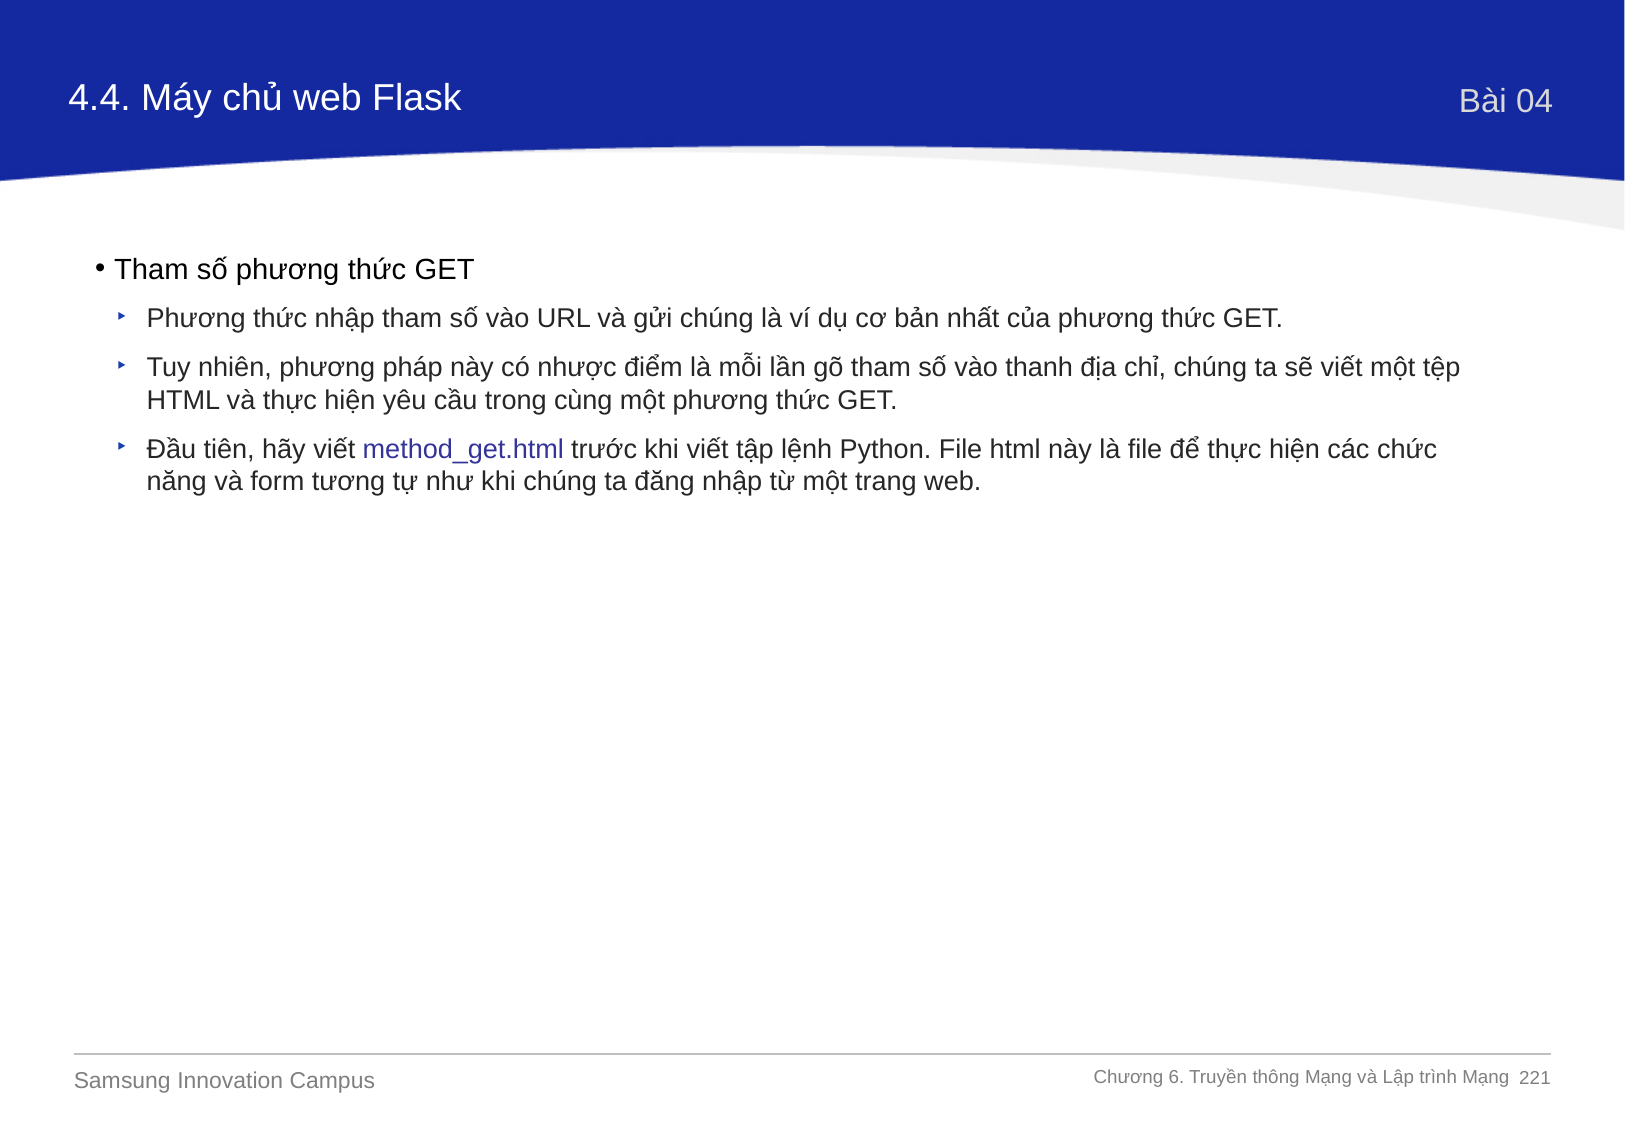

4.4. Máy chủ web Flask
Bài 04
Tham số phương thức GET
Phương thức nhập tham số vào URL và gửi chúng là ví dụ cơ bản nhất của phương thức GET.
Tuy nhiên, phương pháp này có nhược điểm là mỗi lần gõ tham số vào thanh địa chỉ, chúng ta sẽ viết một tệp HTML và thực hiện yêu cầu trong cùng một phương thức GET.
Đầu tiên, hãy viết method_get.html trước khi viết tập lệnh Python. File html này là file để thực hiện các chức năng và form tương tự như khi chúng ta đăng nhập từ một trang web.